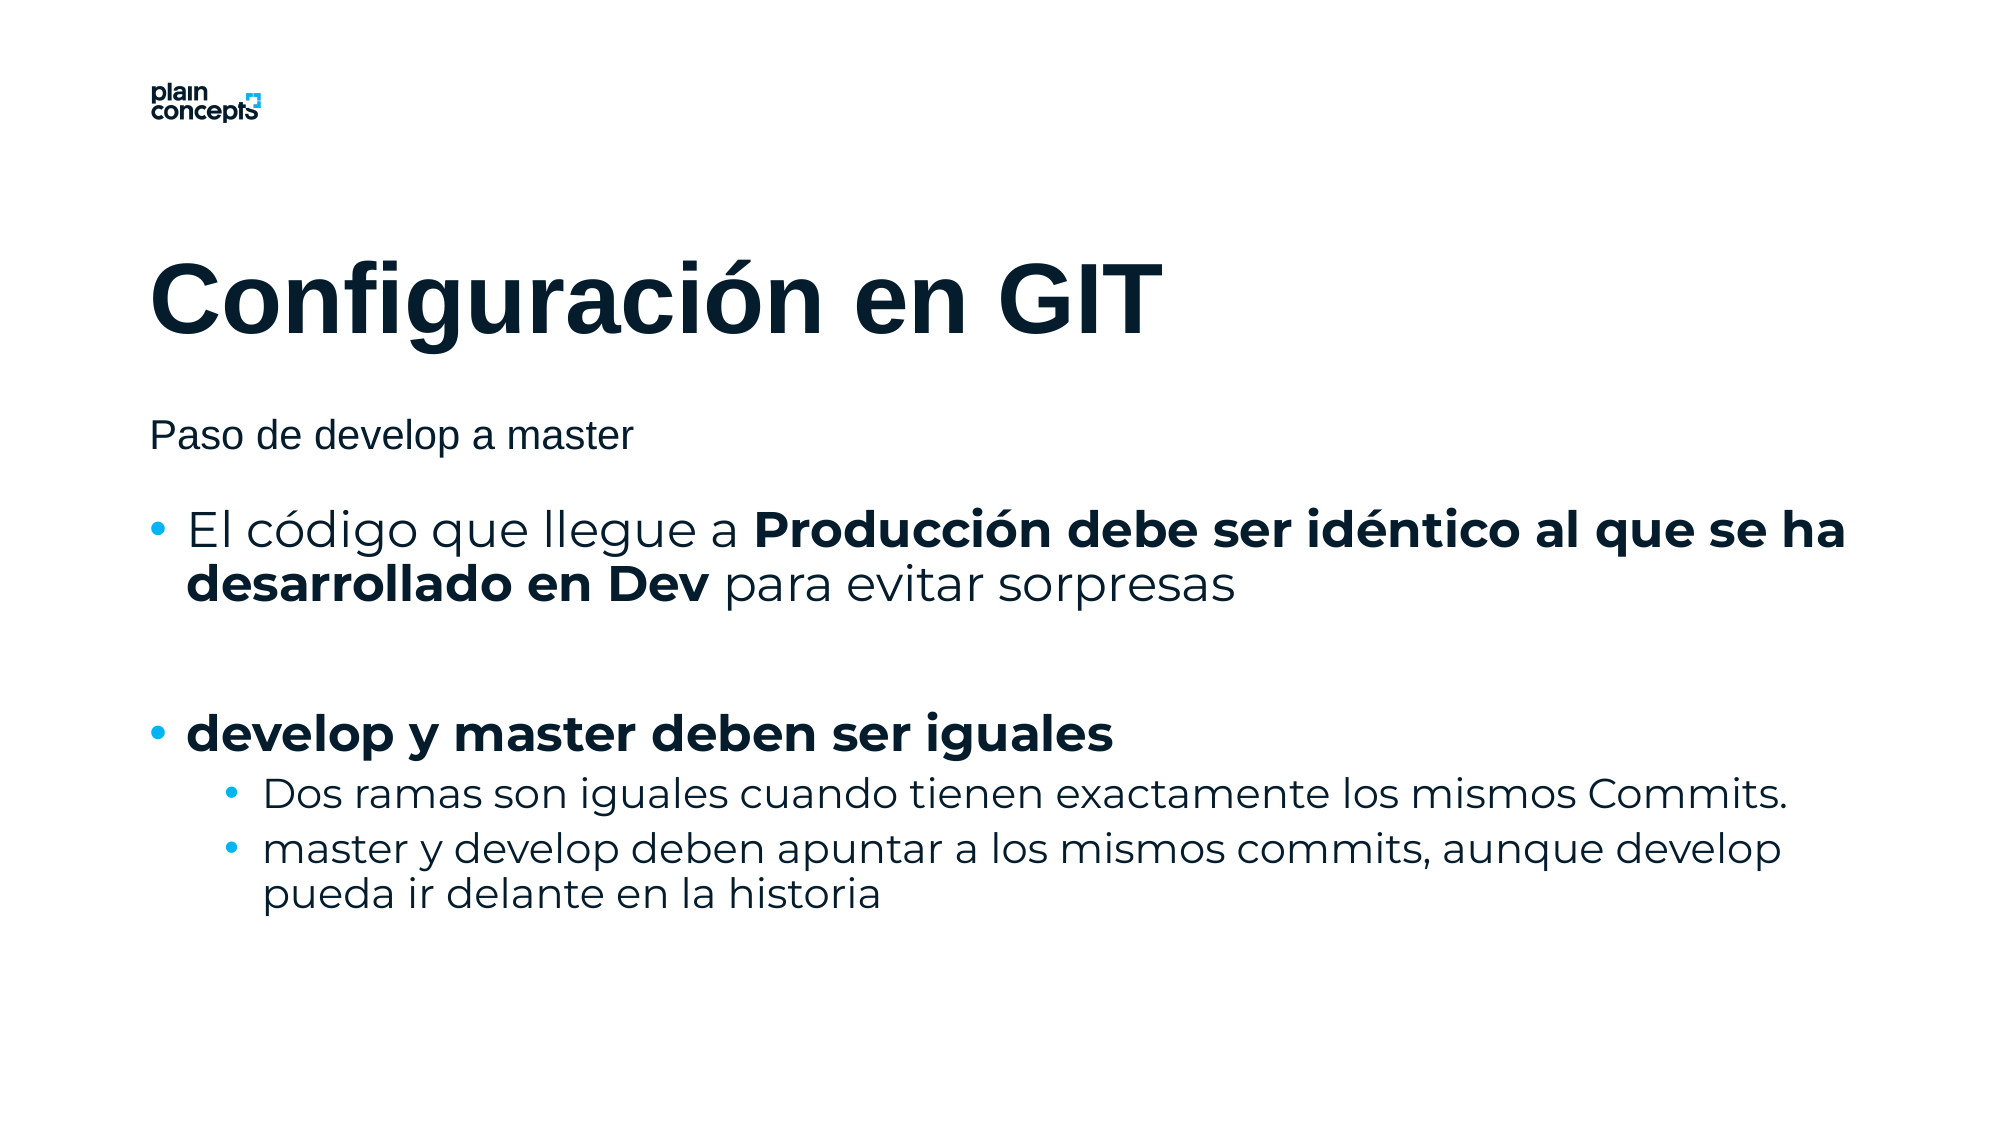

Configuración en GIT
Paso de develop a master
El código que llegue a Producción debe ser idéntico al que se ha desarrollado en Dev para evitar sorpresas

develop y master deben ser iguales
Dos ramas son iguales cuando tienen exactamente los mismos Commits.
master y develop deben apuntar a los mismos commits, aunque develop pueda ir delante en la historia